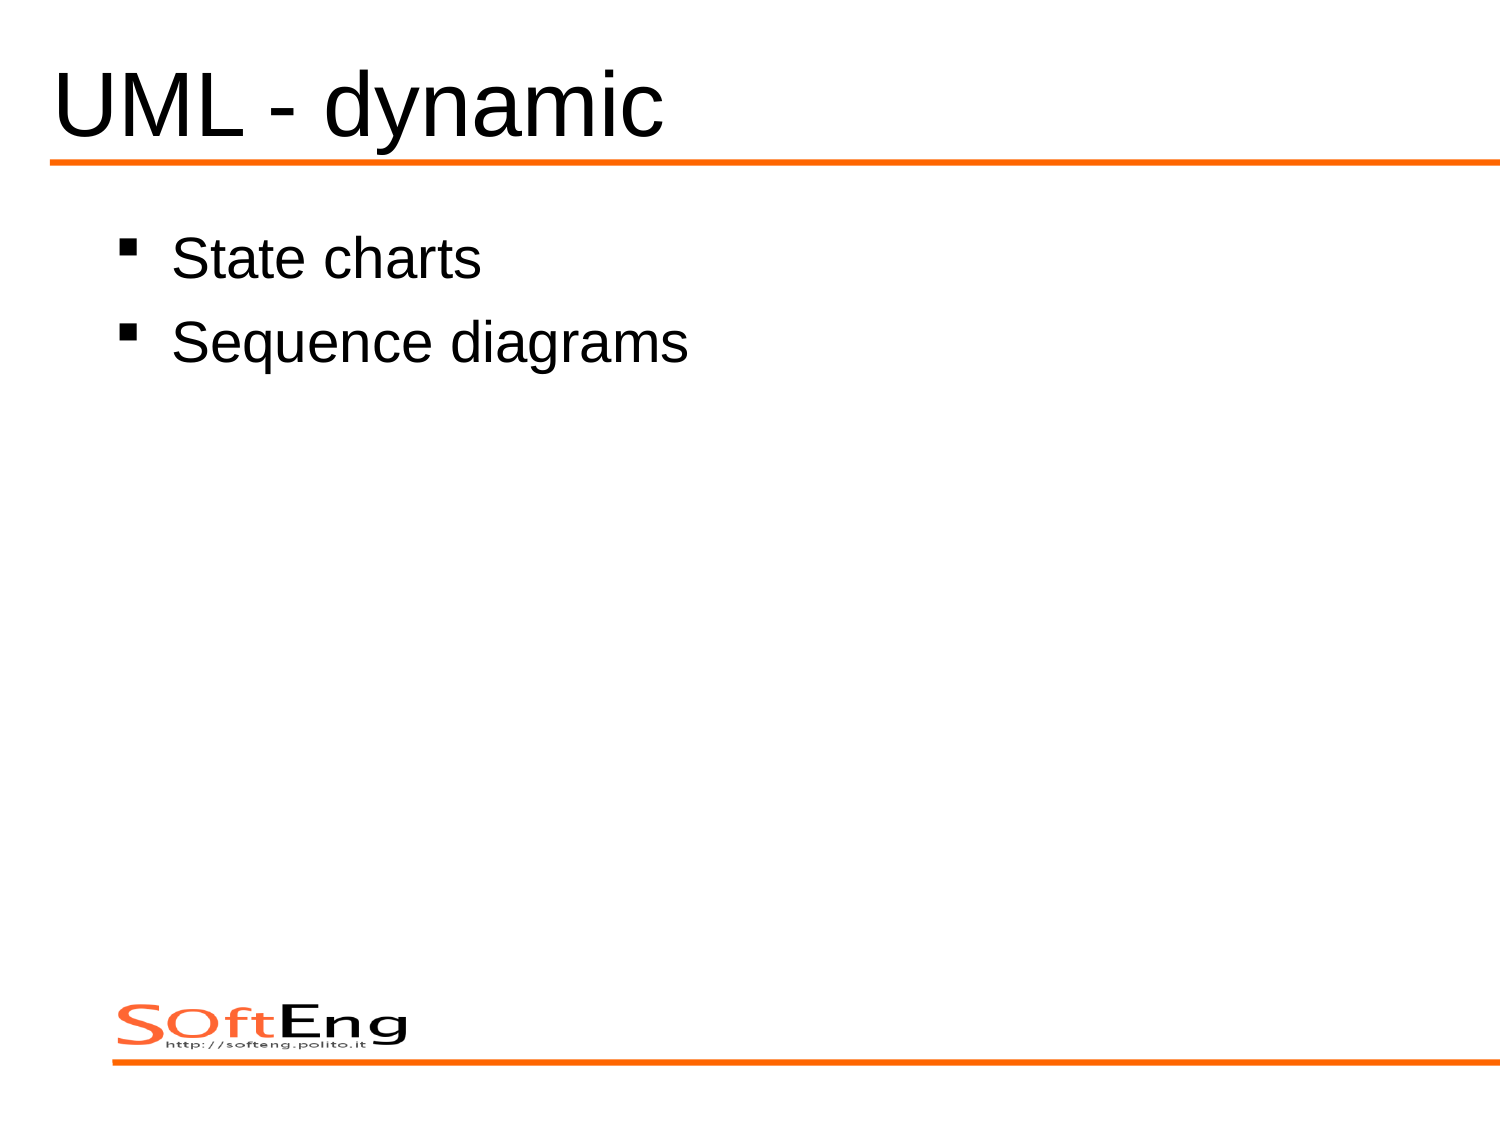

# UML - dynamic
State charts
Sequence diagrams